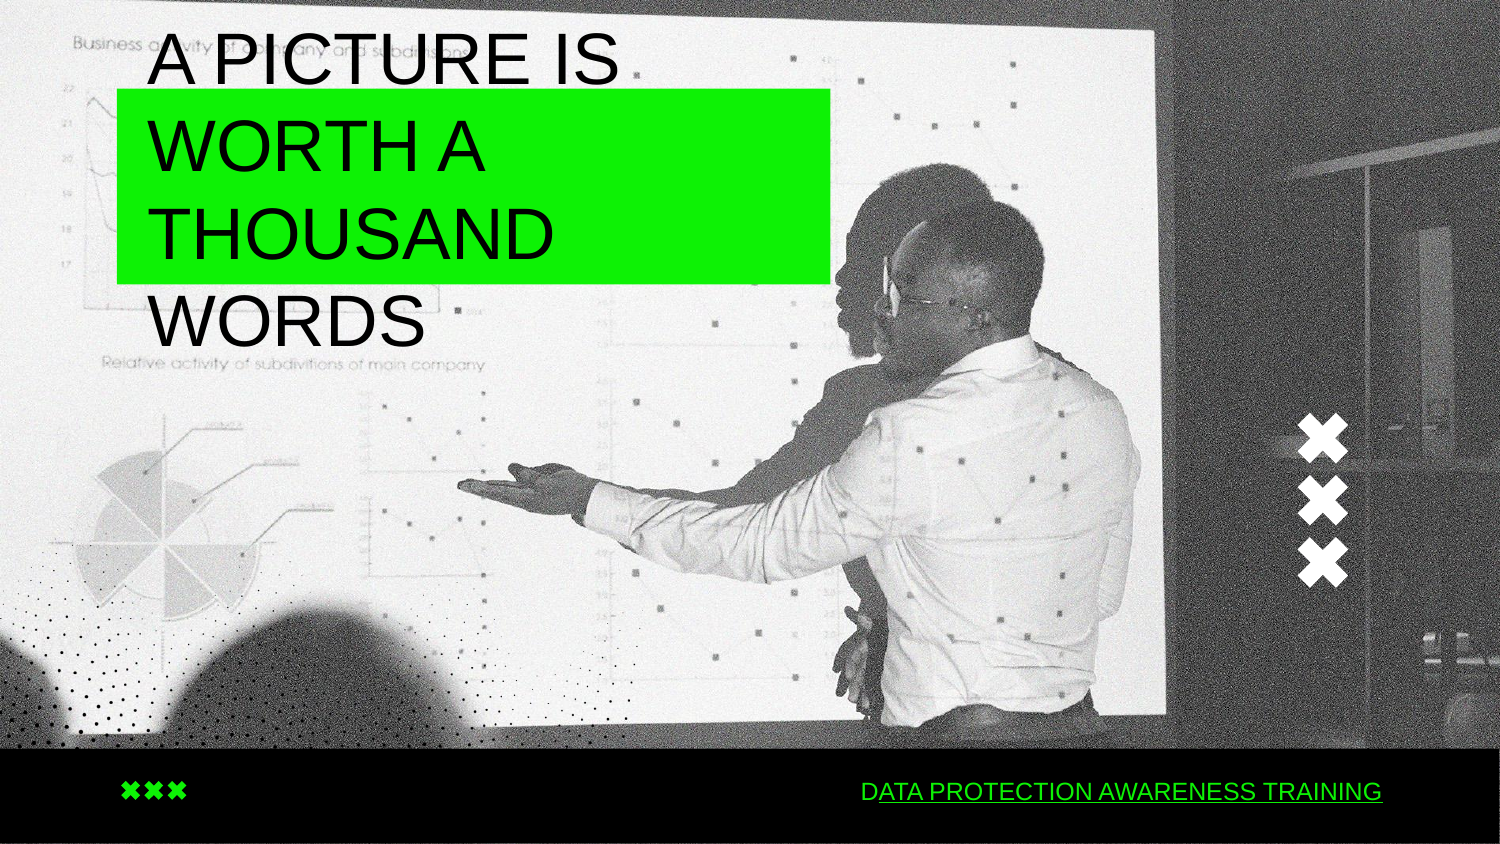

A PICTURE IS WORTH A THOUSAND WORDS

DATA PROTECTION AWARENESS TRAINING